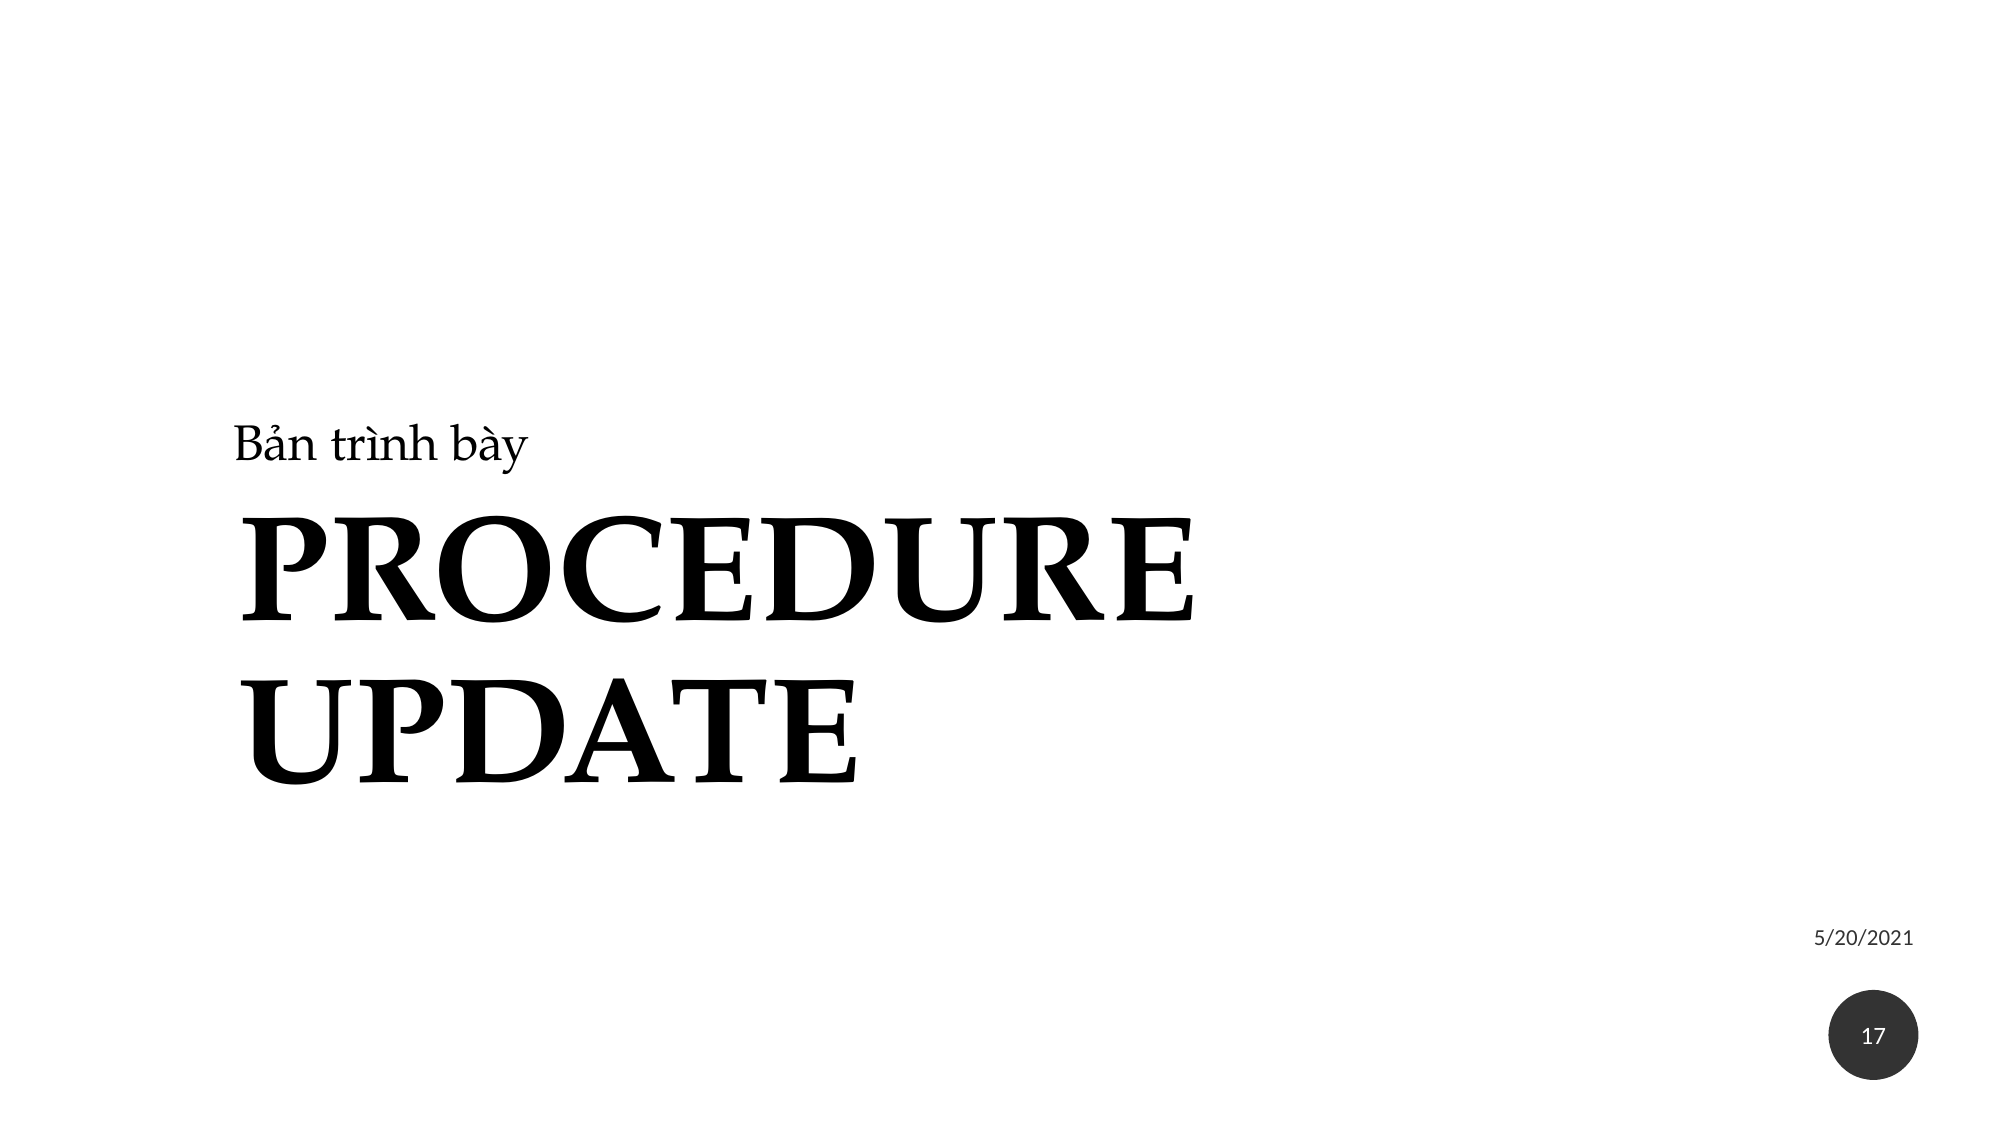

Bản trình bày
# PROCEDURE UPDATE
5/20/2021
17